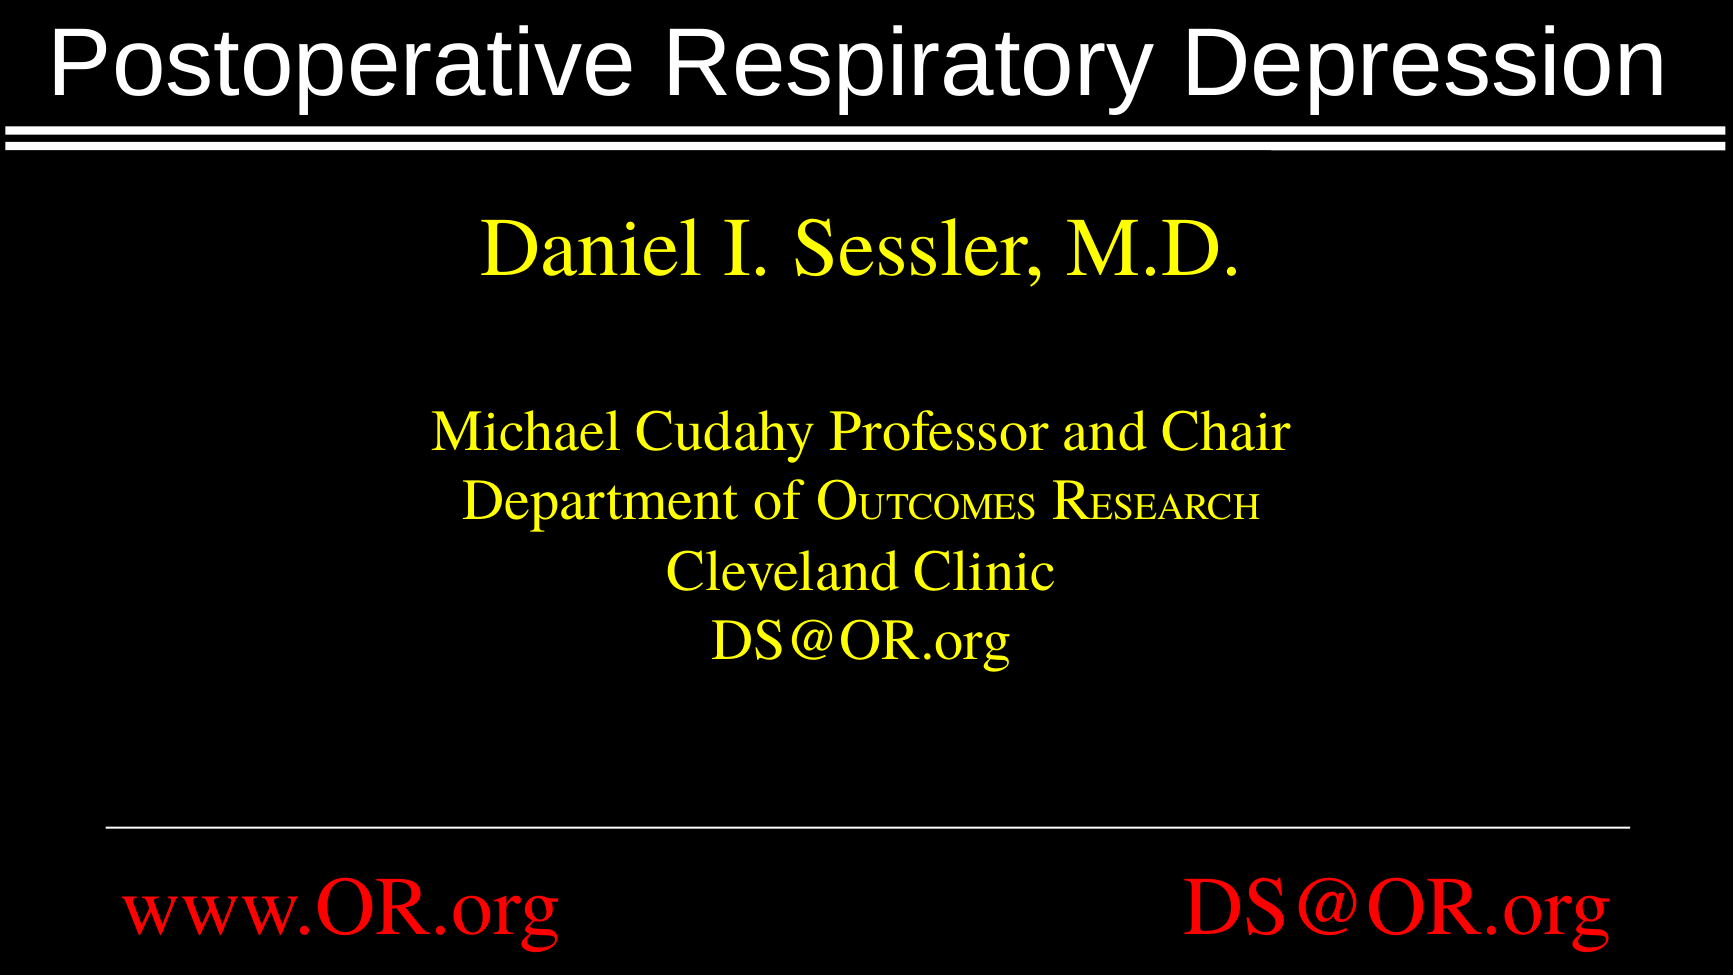

# Postoperative Respiratory Depression
Daniel I. Sessler, M.D.

Michael Cudahy Professor and Chair
Department of OUTCOMES RESEARCH
Cleveland Clinic
DS@OR.org

www.OR.org                              DS@OR.org